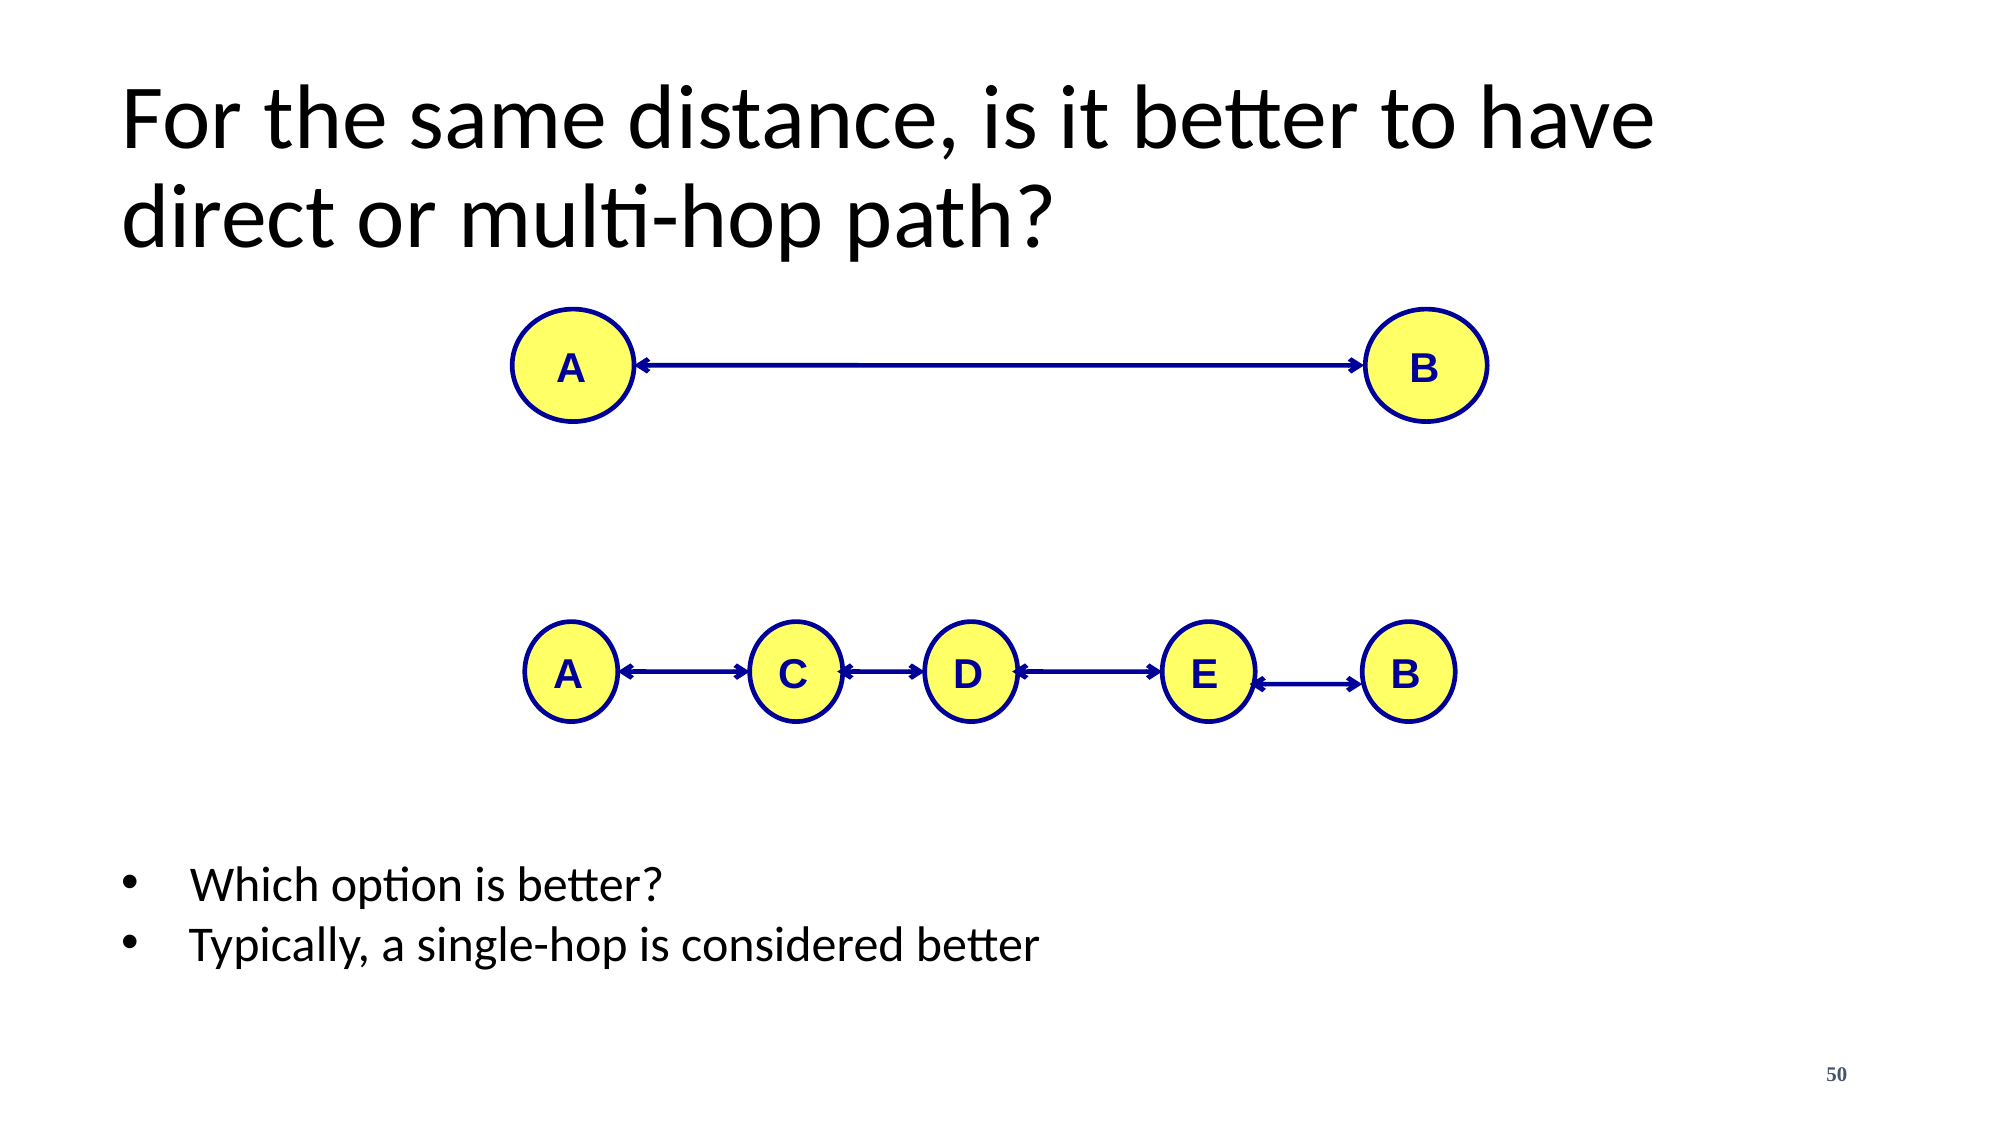

# For the same distance, is it better to have direct or multi-hop path?
 A
 B

A
C
D
E
B

 Which option is better?
 Typically, a single-hop is considered better
50